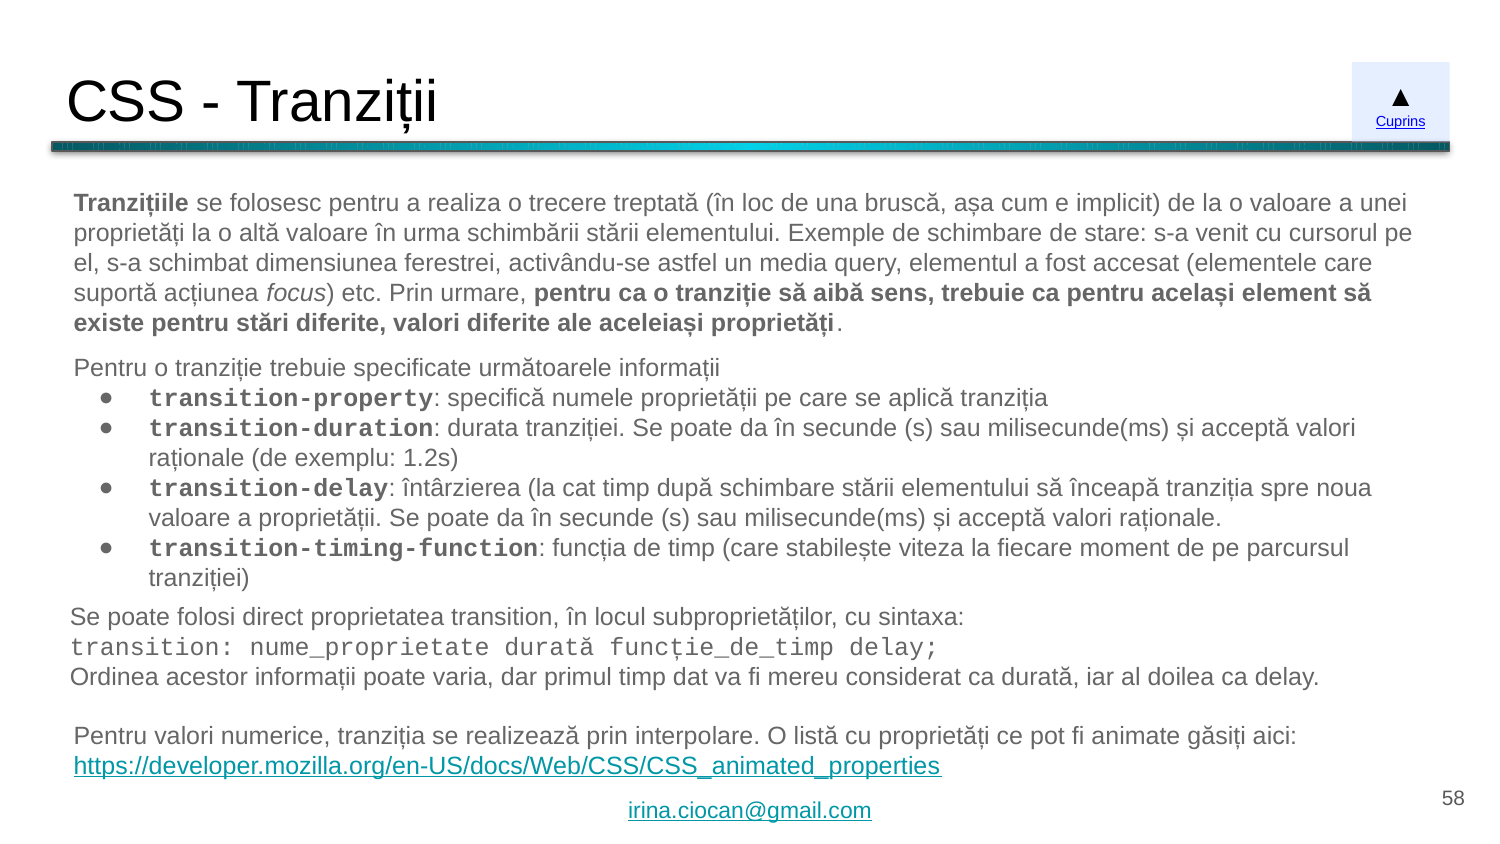

# CSS - Tranziții
▲
Cuprins

Tranzițiile se folosesc pentru a realiza o trecere treptată (în loc de una bruscă, așa cum e implicit) de la o valoare a unei proprietăți la o altă valoare în urma schimbării stării elementului. Exemple de schimbare de stare: s-a venit cu cursorul pe el, s-a schimbat dimensiunea ferestrei, activându-se astfel un media query, elementul a fost accesat (elementele care suportă acțiunea focus) etc. Prin urmare, pentru ca o tranziție să aibă sens, trebuie ca pentru același element să existe pentru stări diferite, valori diferite ale aceleiași proprietăți.
Pentru o tranziție trebuie specificate următoarele informații
transition-property: specifică numele proprietății pe care se aplică tranziția
transition-duration: durata tranziției. Se poate da în secunde (s) sau milisecunde(ms) și acceptă valori raționale (de exemplu: 1.2s)
transition-delay: întârzierea (la cat timp după schimbare stării elementului să înceapă tranziția spre noua valoare a proprietății. Se poate da în secunde (s) sau milisecunde(ms) și acceptă valori raționale.
transition-timing-function: funcția de timp (care stabilește viteza la fiecare moment de pe parcursul tranziției)
Se poate folosi direct proprietatea transition, în locul subproprietăților, cu sintaxa:
transition: nume_proprietate durată funcție_de_timp delay;
Ordinea acestor informații poate varia, dar primul timp dat va fi mereu considerat ca durată, iar al doilea ca delay.
Pentru valori numerice, tranziția se realizează prin interpolare. O listă cu proprietăți ce pot fi animate găsiți aici: https://developer.mozilla.org/en-US/docs/Web/CSS/CSS_animated_properties
58
irina.ciocan@gmail.com